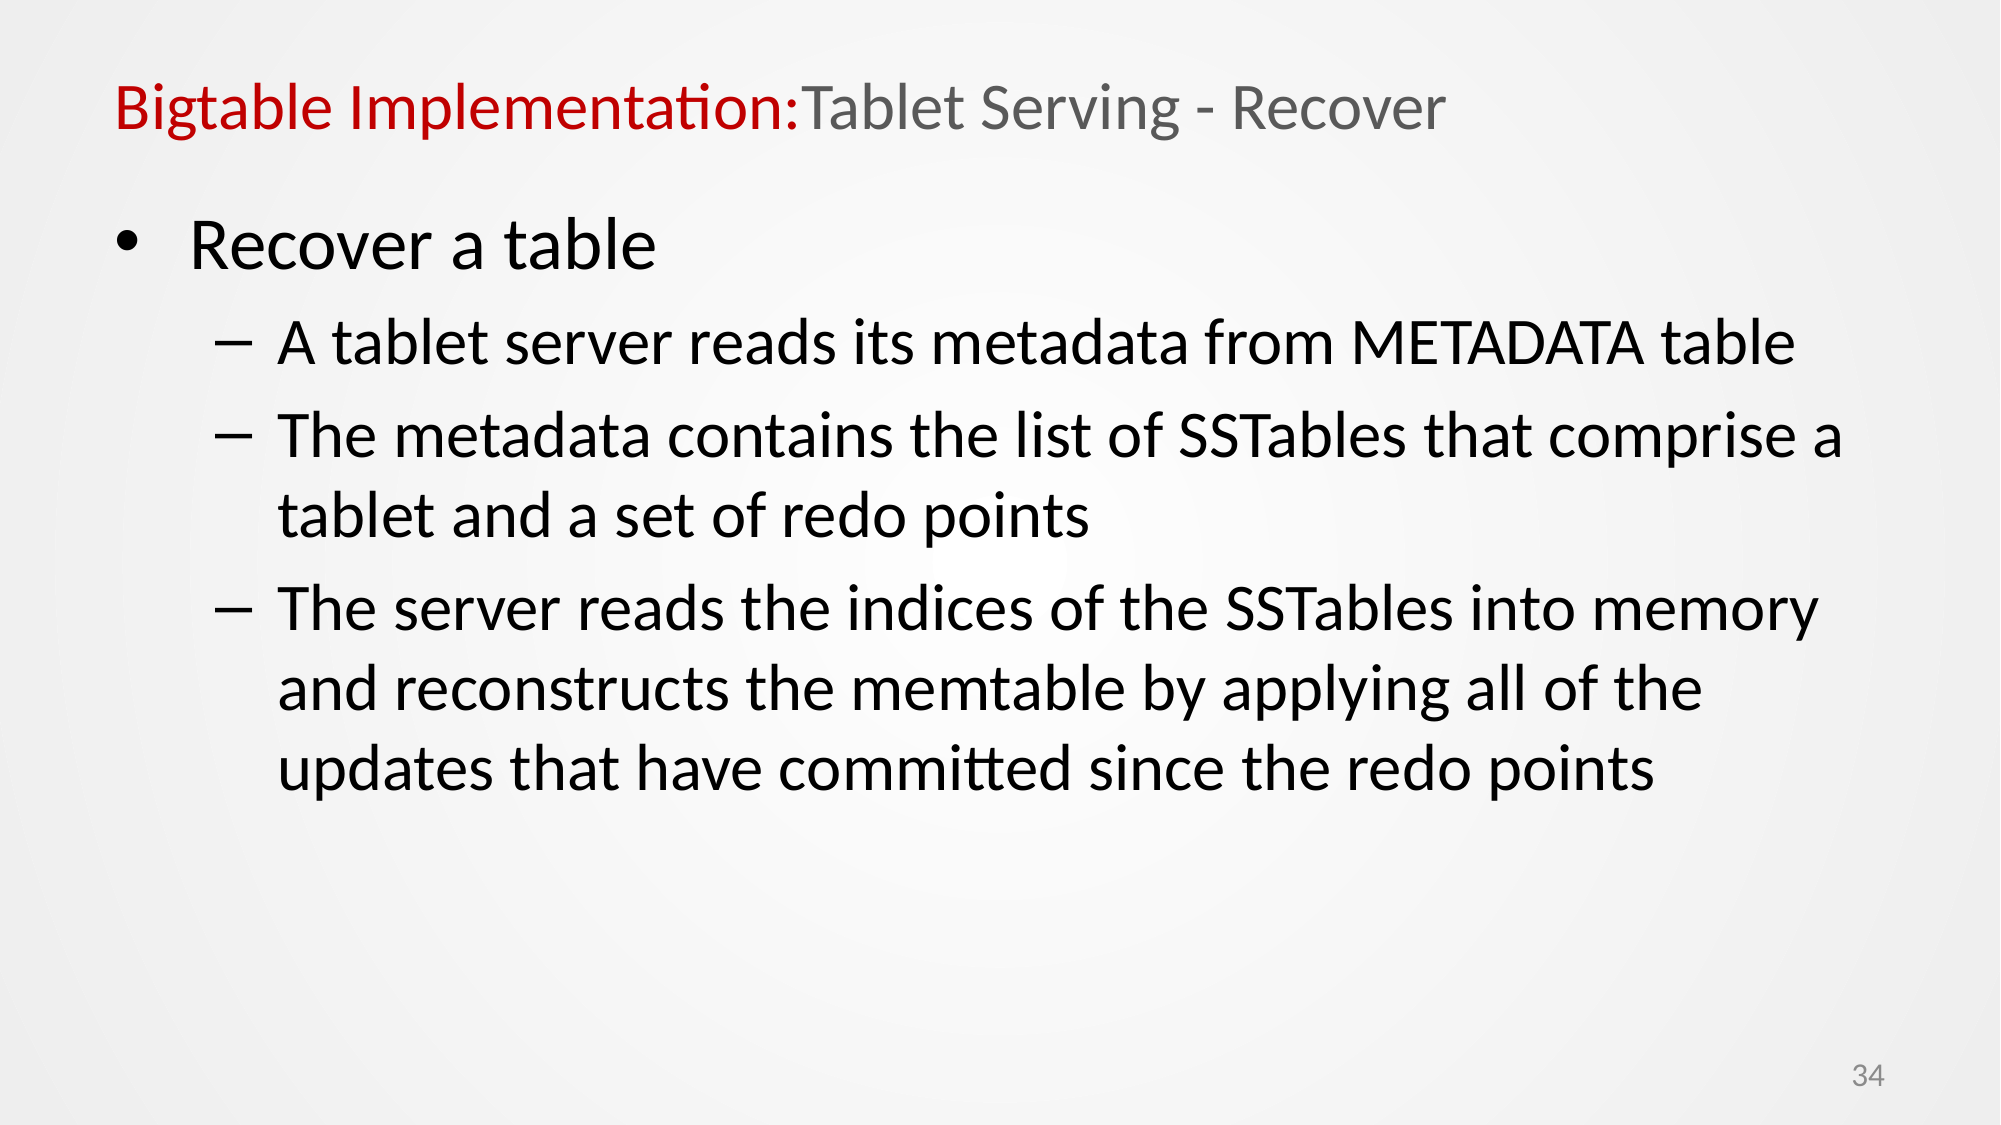

# Bigtable Implementation:Tablet Serving - Recover
Recover a table
A tablet server reads its metadata from METADATA table
The metadata contains the list of SSTables that comprise a tablet and a set of redo points
The server reads the indices of the SSTables into memory and reconstructs the memtable by applying all of the updates that have committed since the redo points
34